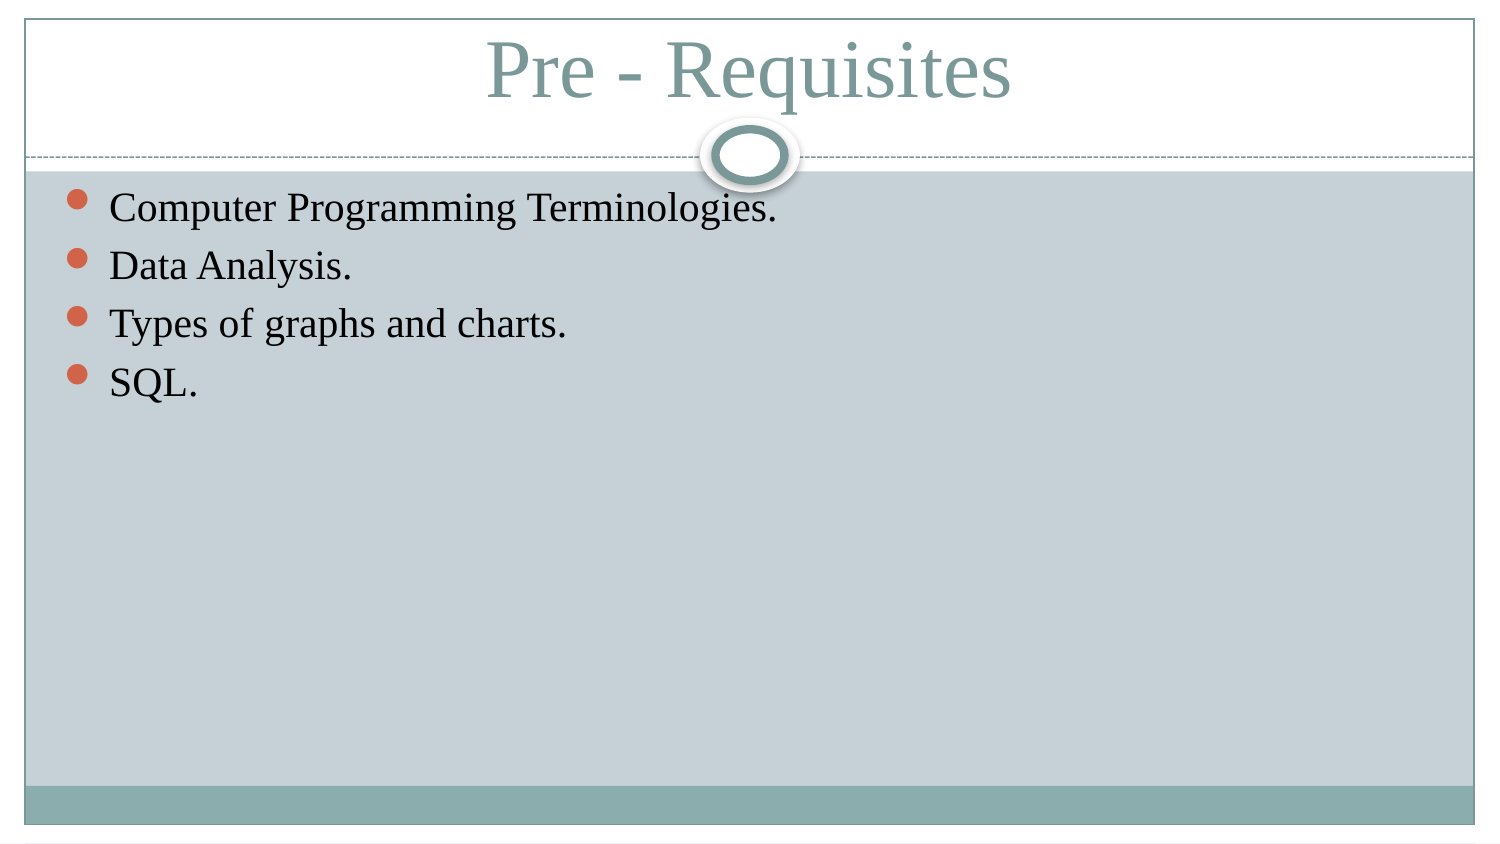

# Pre - Requisites
Computer Programming Terminologies.
Data Analysis.
Types of graphs and charts.
SQL.